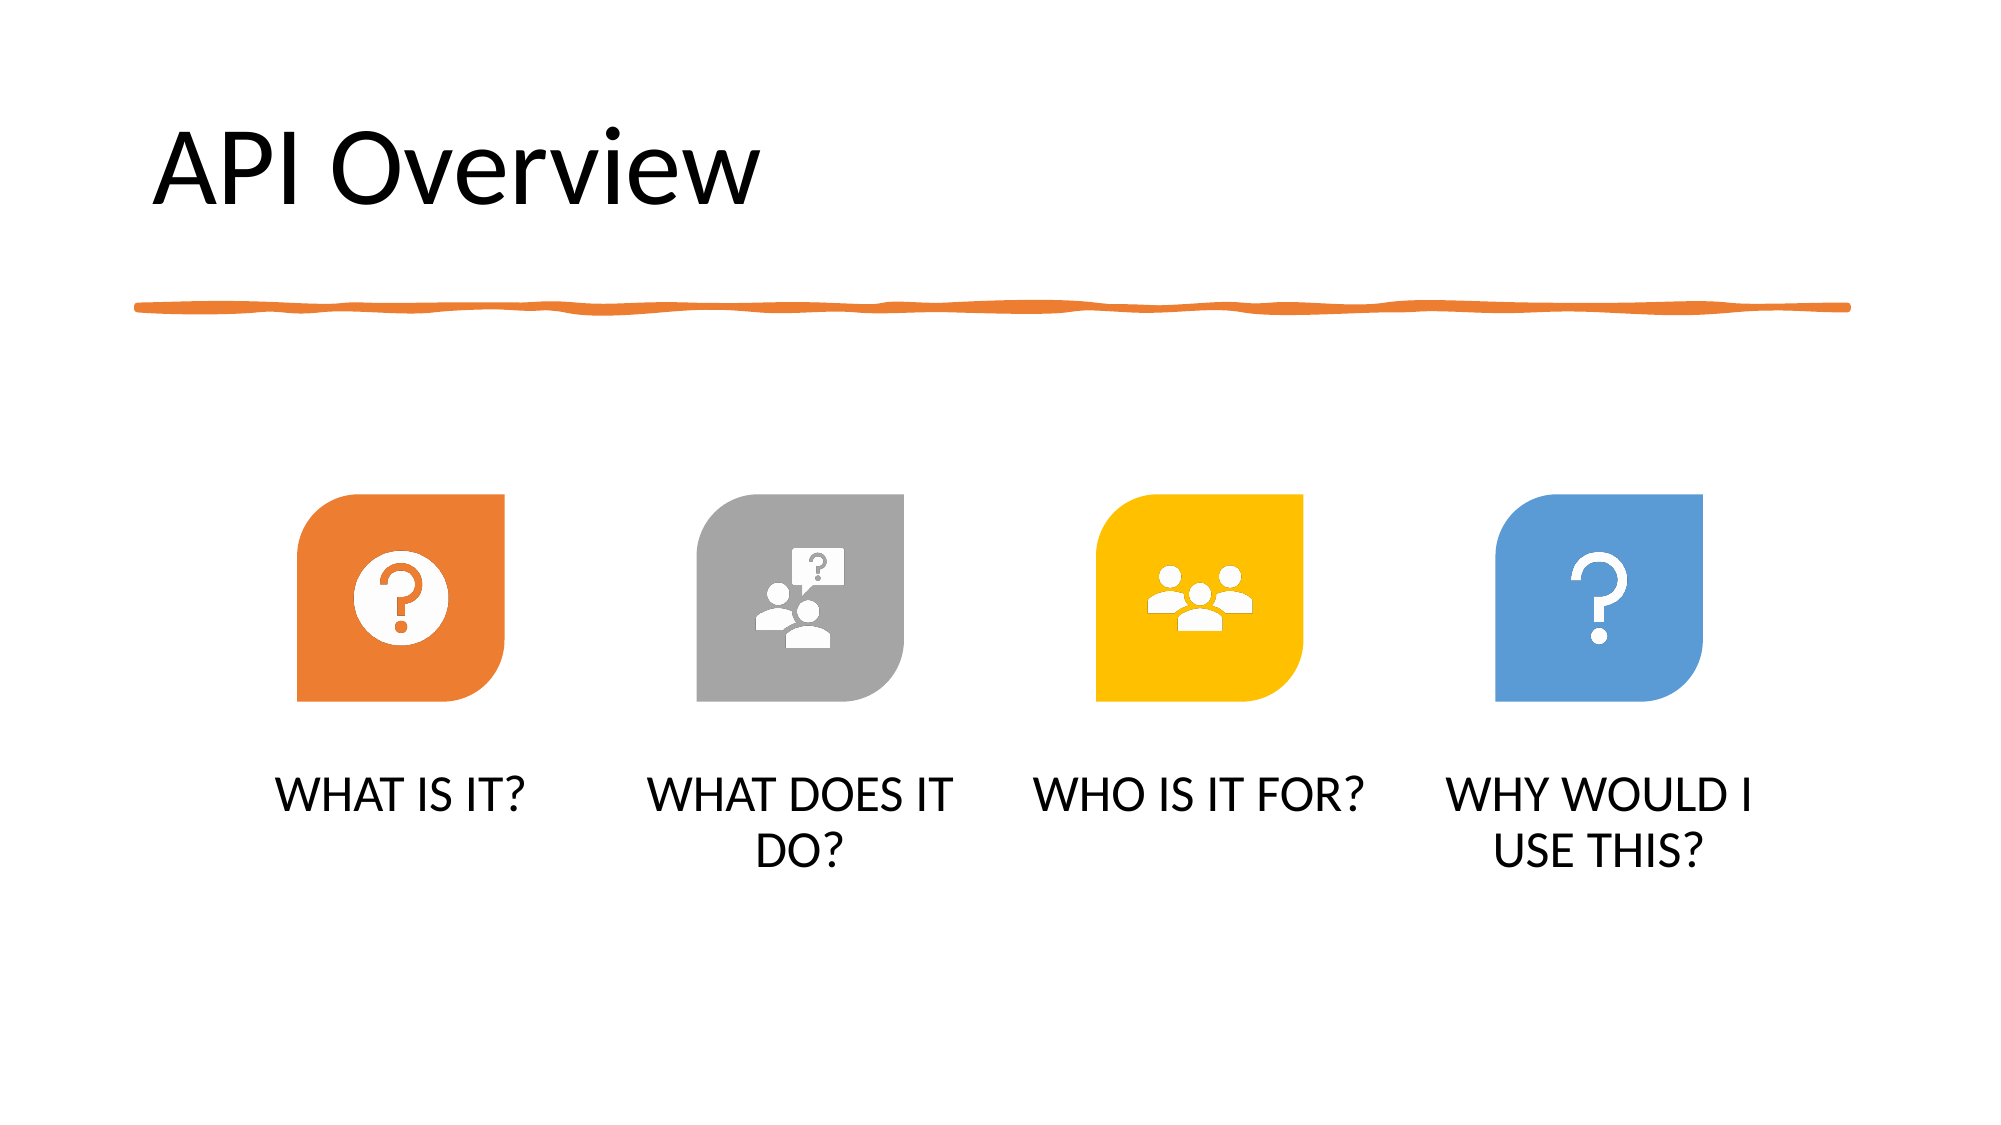

# API Overview

What is it?
What does it do?
Who is it for?
Why would I use this?